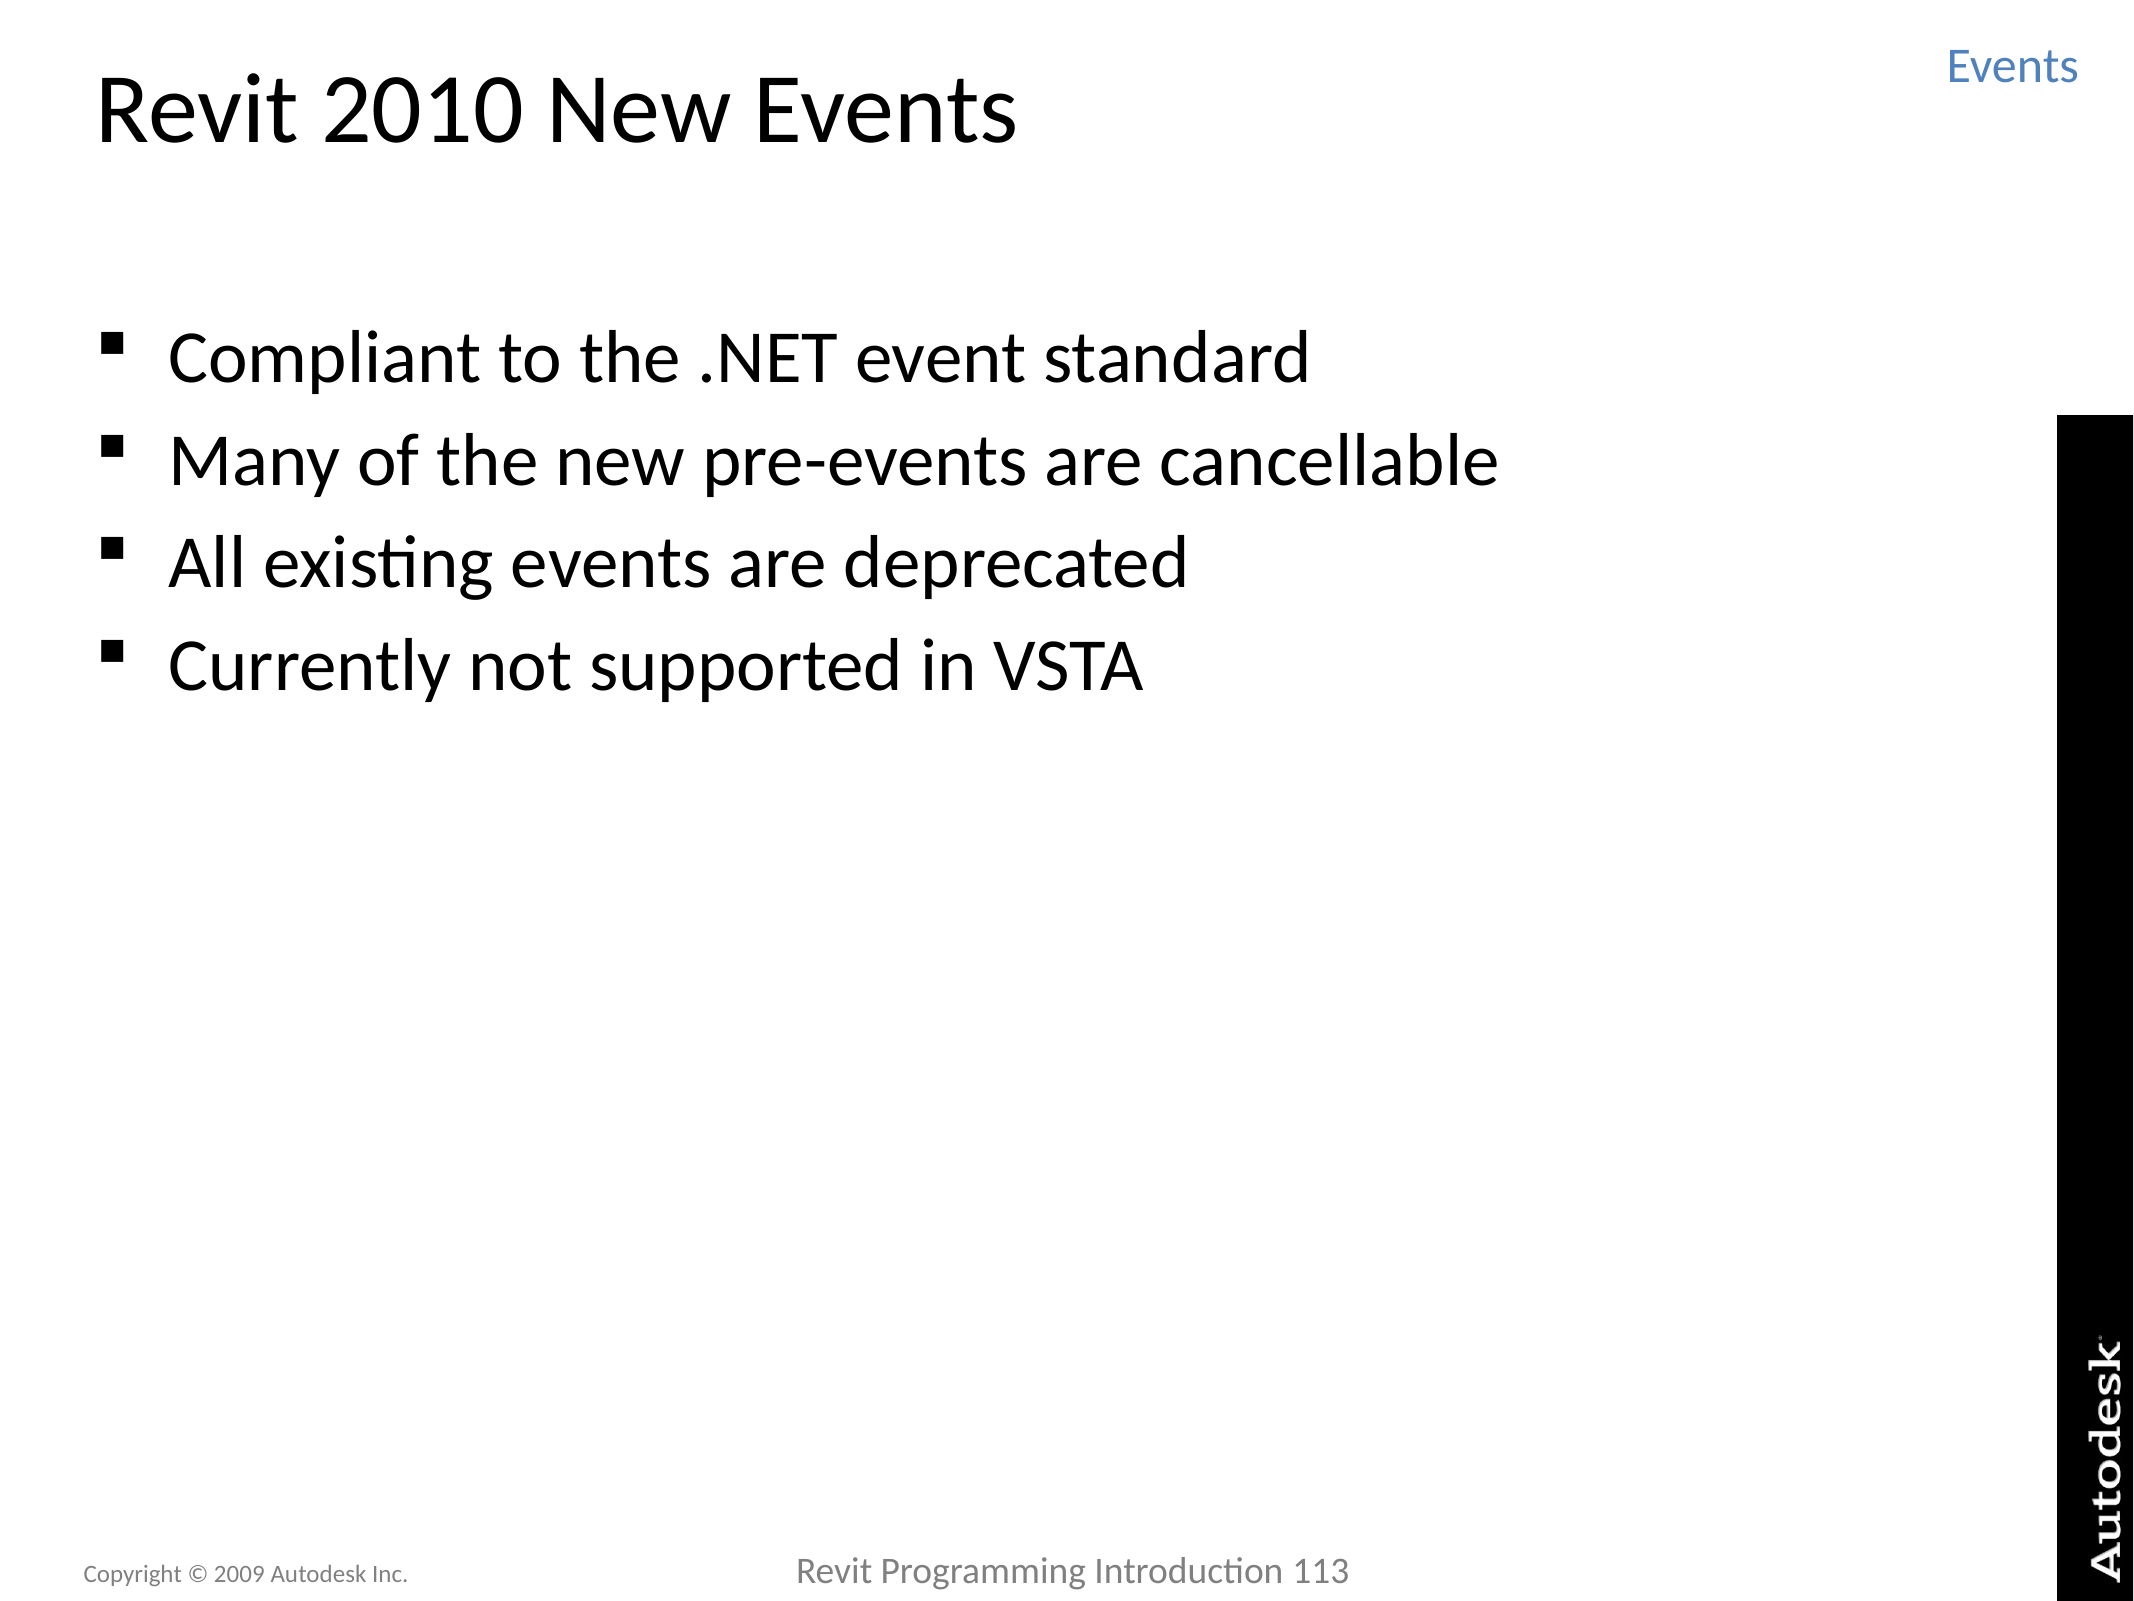

# Revit 2010 New Events
Events
Compliant to the .NET event standard
Many of the new pre-events are cancellable
All existing events are deprecated
Currently not supported in VSTA